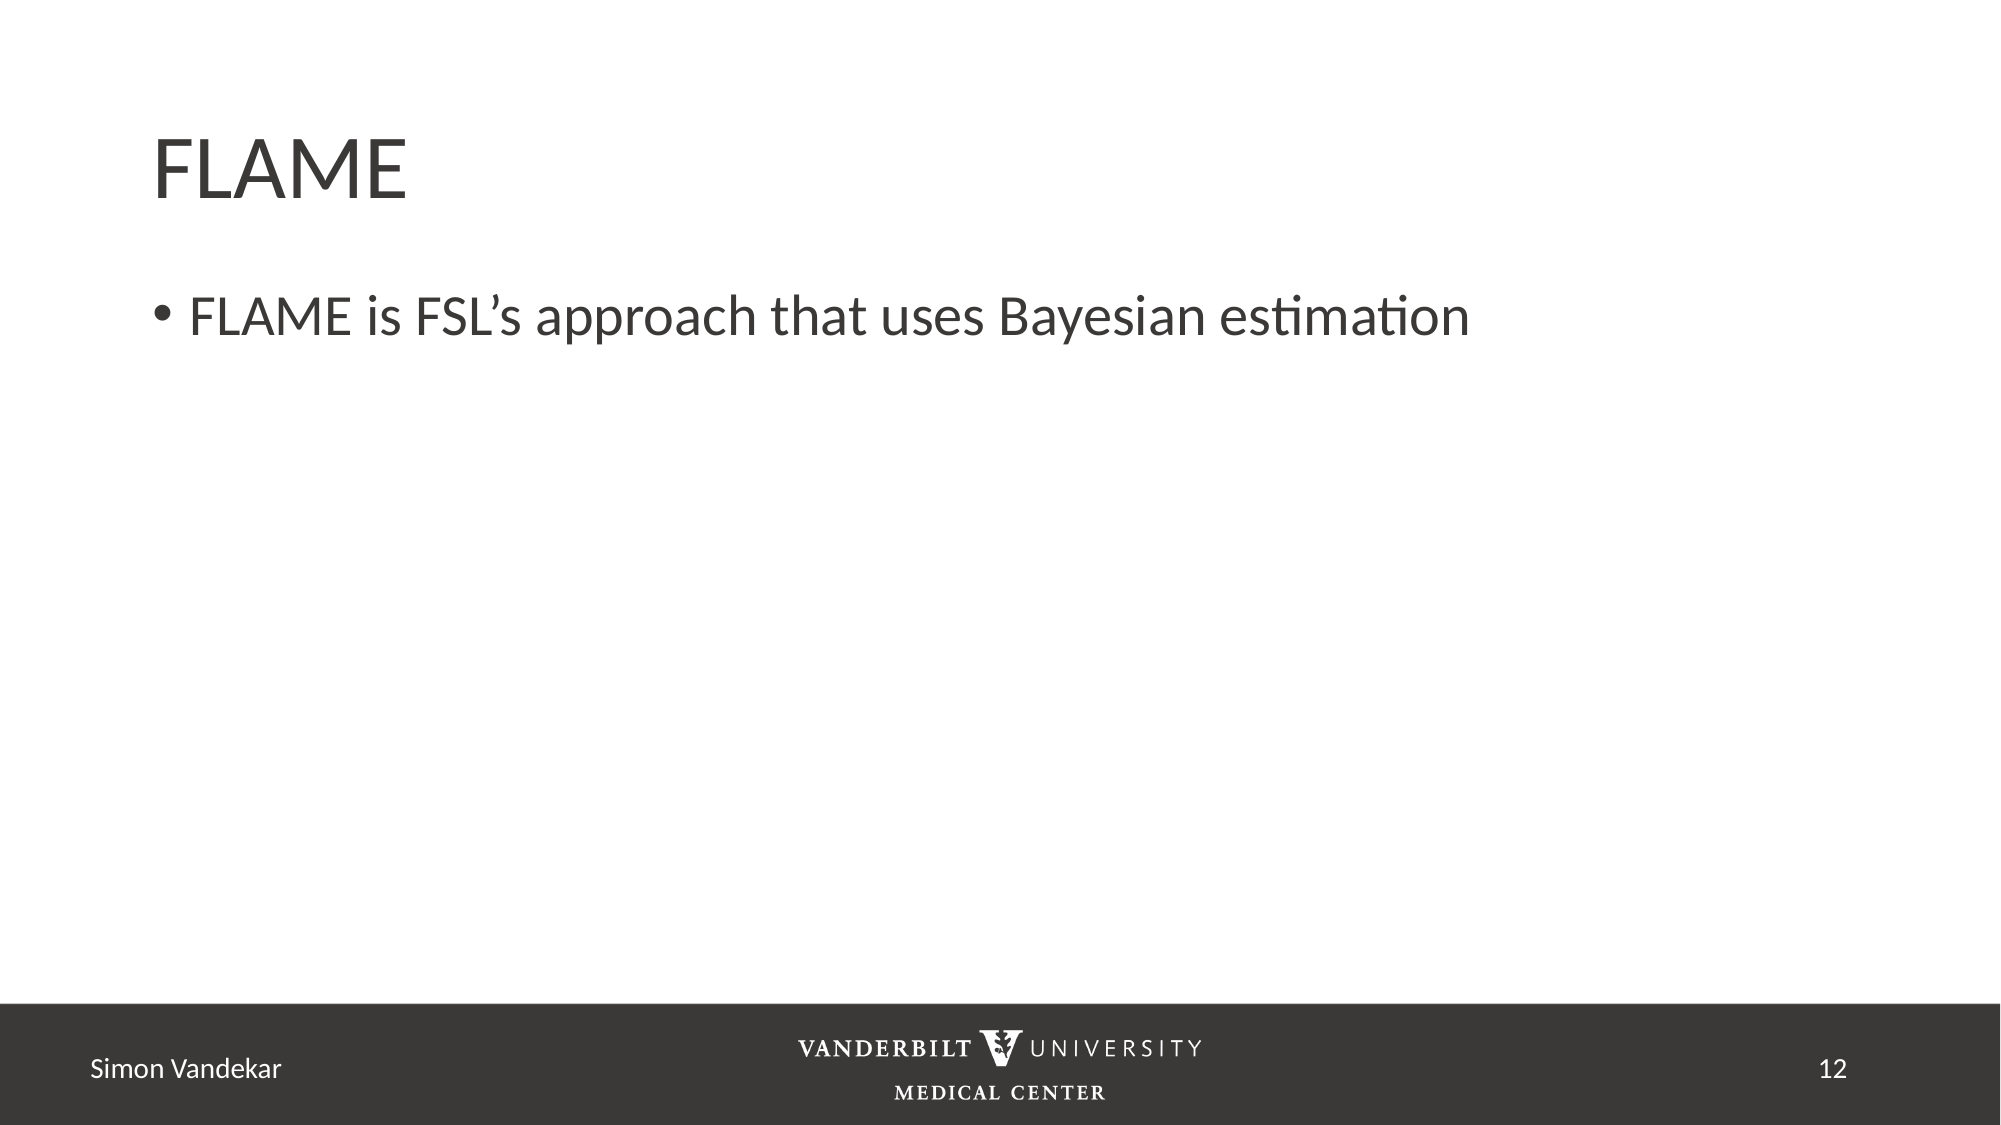

# FLAME
FLAME is FSL’s approach that uses Bayesian estimation

Simon Vandekar
12